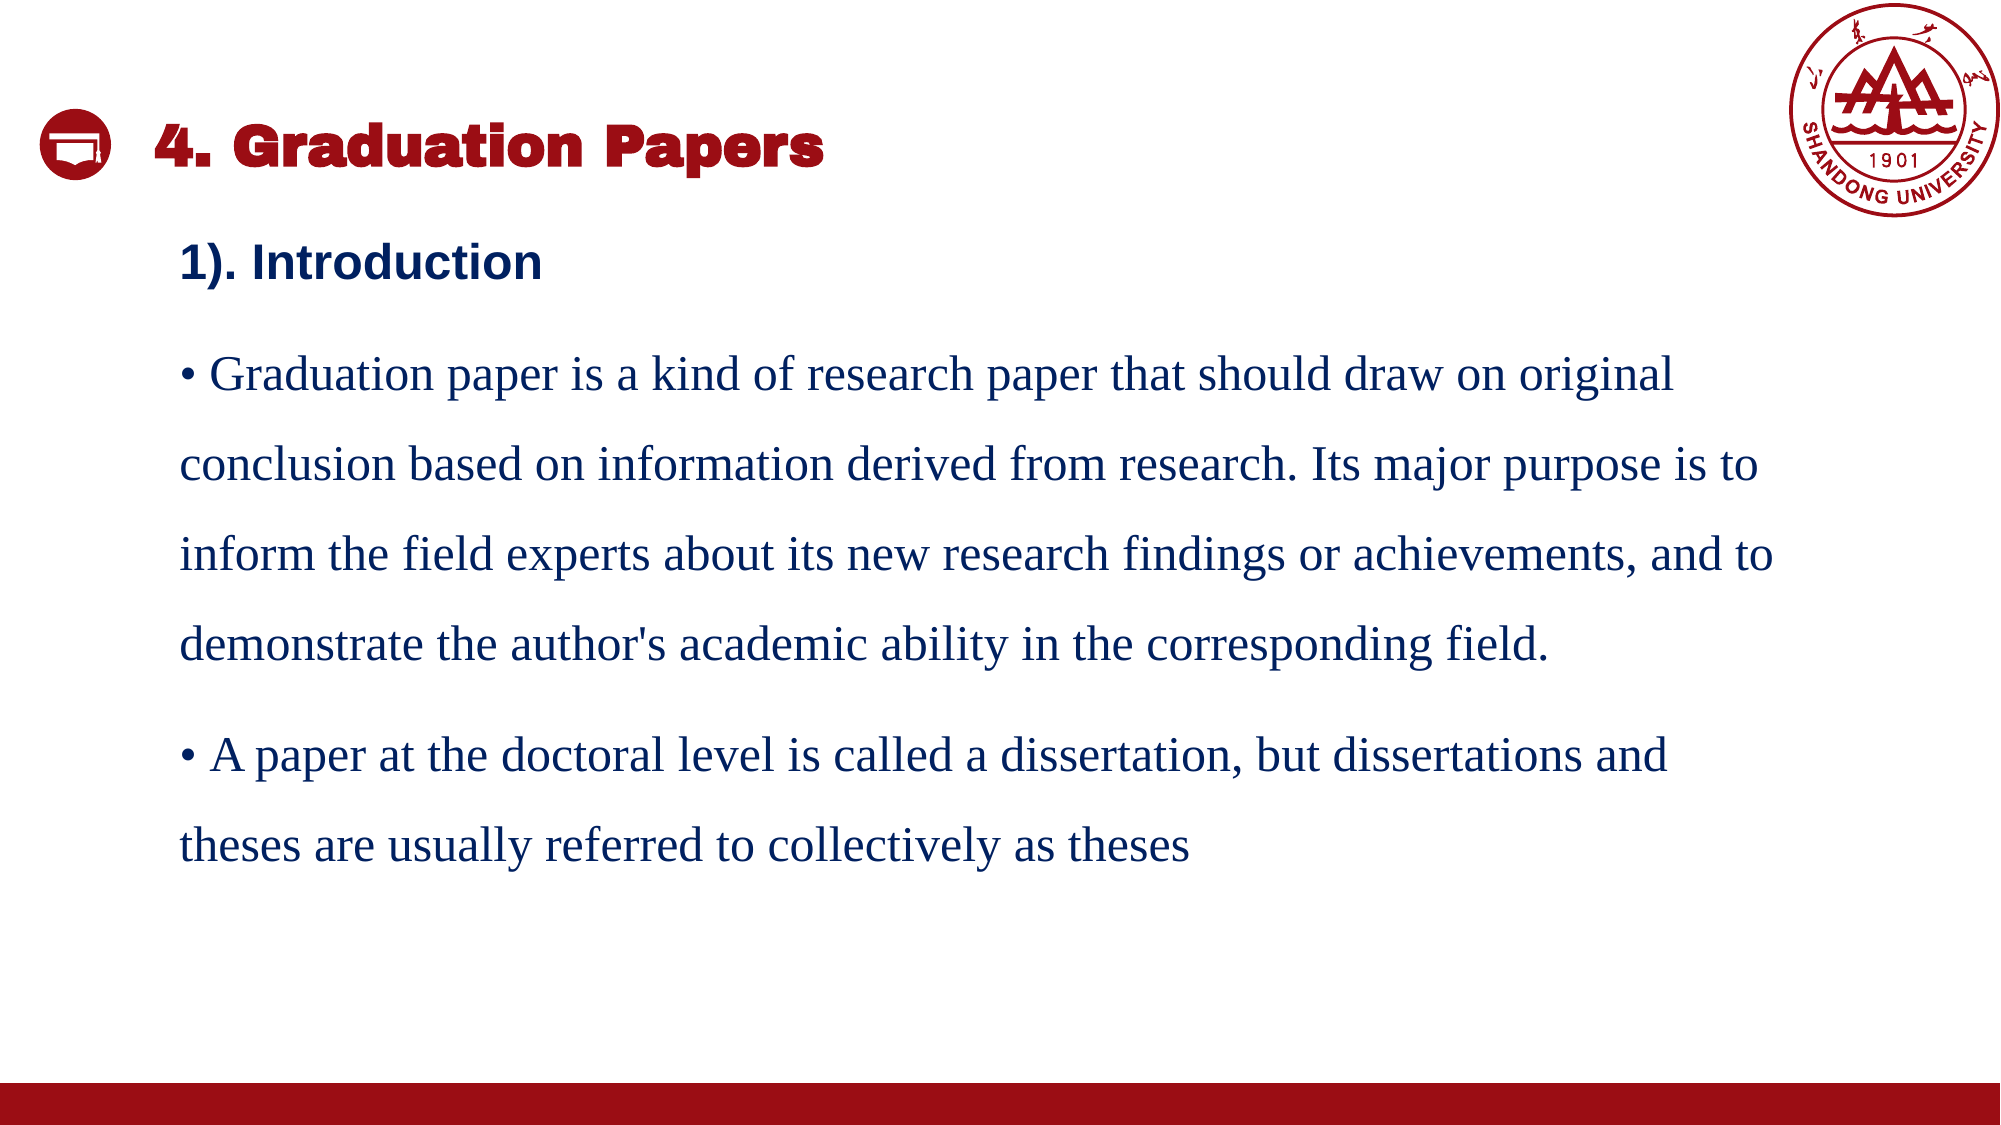

4. Graduation Papers

1). Introduction
• Graduation paper is a kind of research paper that should draw on original conclusion based on information derived from research. Its major purpose is to inform the field experts about its new research findings or achievements, and to demonstrate the author's academic ability in the corresponding field.
• A paper at the doctoral level is called a dissertation, but dissertations and theses are usually referred to collectively as theses